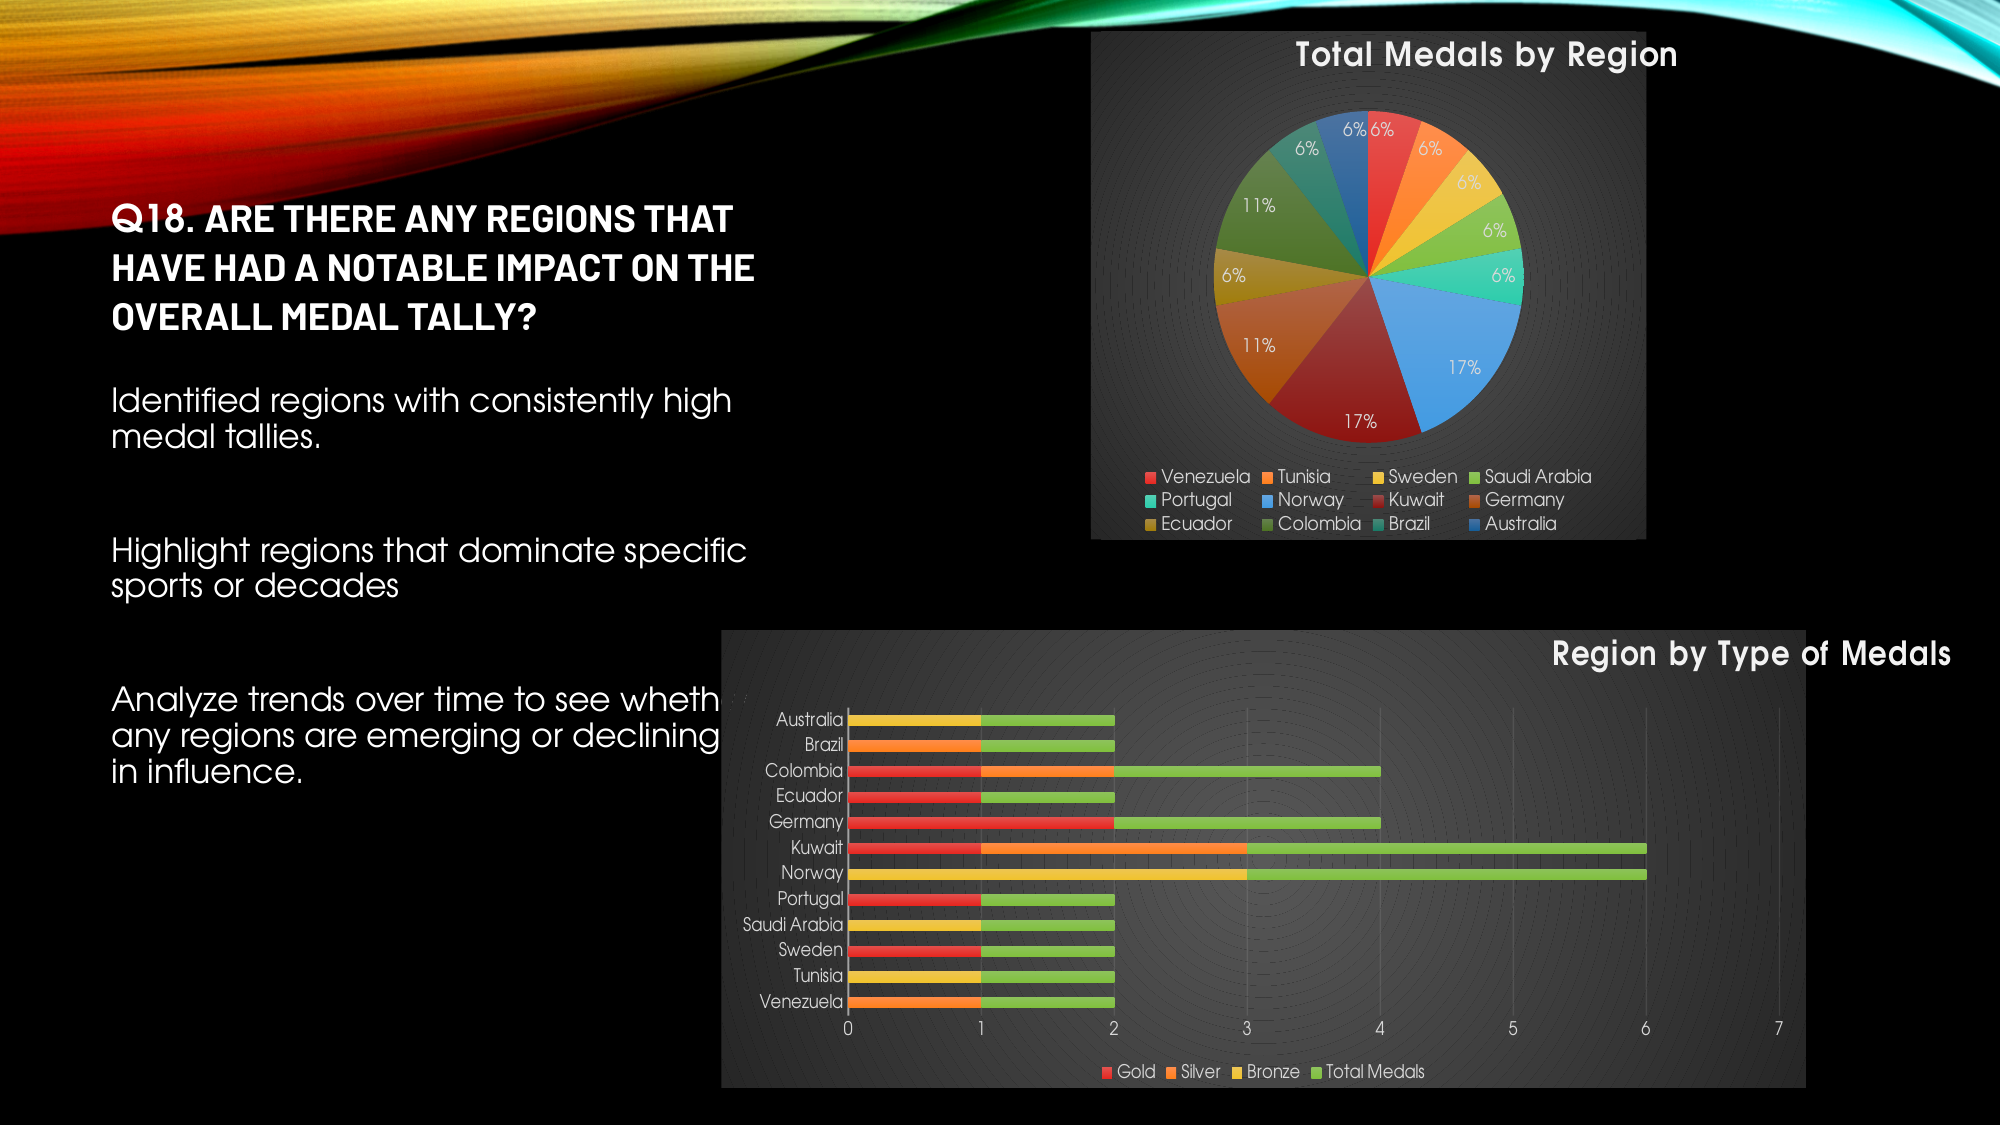

### Chart: Total Medals by Region

| Category | Total Medals |
|---|---|
| Venezuela | 1.0 |
| Tunisia | 1.0 |
| Sweden | 1.0 |
| Saudi Arabia | 1.0 |
| Portugal | 1.0 |
| Norway | 3.0 |
| Kuwait | 3.0 |
| Germany | 2.0 |
| Ecuador | 1.0 |
| Colombia | 2.0 |
| Brazil | 1.0 |
| Australia | 1.0 |
# Q18. Are there any regions that have had a notable impact on the overall medal tally?
Identified regions with consistently high medal tallies.

Highlight regions that dominate specific sports or decades

Analyze trends over time to see whether any regions are emerging or declining in influence.

### Chart: Region by Type of Medals

| Category | Gold | Silver | Bronze | Total Medals |
|---|---|---|---|---|
| Venezuela | 0.0 | 1.0 | 0.0 | 1.0 |
| Tunisia | 0.0 | 0.0 | 1.0 | 1.0 |
| Sweden | 1.0 | 0.0 | 0.0 | 1.0 |
| Saudi Arabia | 0.0 | 0.0 | 1.0 | 1.0 |
| Portugal | 1.0 | 0.0 | 0.0 | 1.0 |
| Norway | 0.0 | 0.0 | 3.0 | 3.0 |
| Kuwait | 1.0 | 2.0 | 0.0 | 3.0 |
| Germany | 2.0 | 0.0 | 0.0 | 2.0 |
| Ecuador | 1.0 | 0.0 | 0.0 | 1.0 |
| Colombia | 1.0 | 1.0 | 0.0 | 2.0 |
| Brazil | 0.0 | 1.0 | 0.0 | 1.0 |
| Australia | 0.0 | 0.0 | 1.0 | 1.0 |